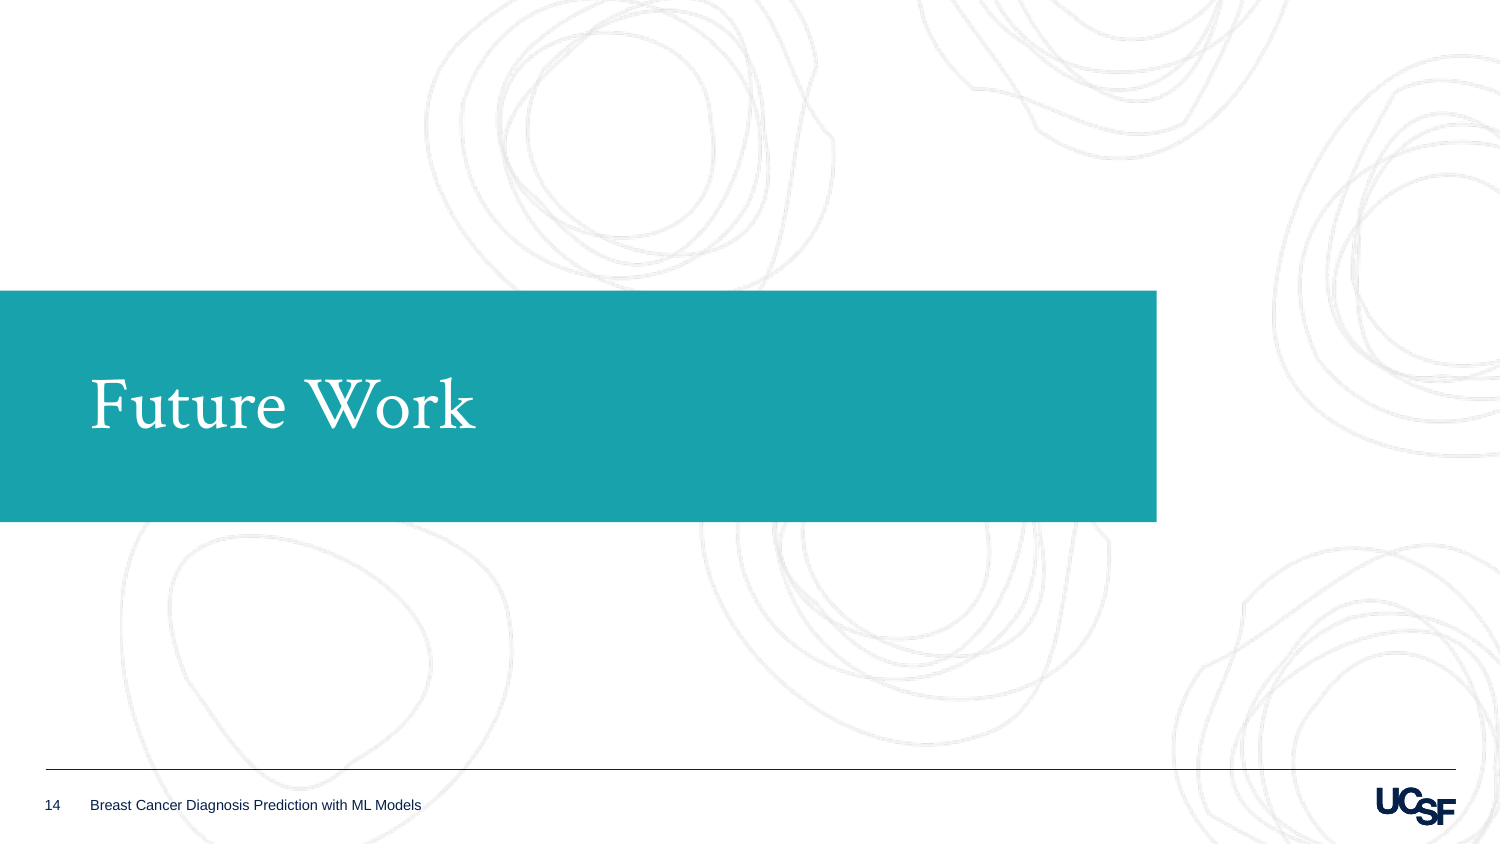

# Future Work
14
Breast Cancer Diagnosis Prediction with ML Models